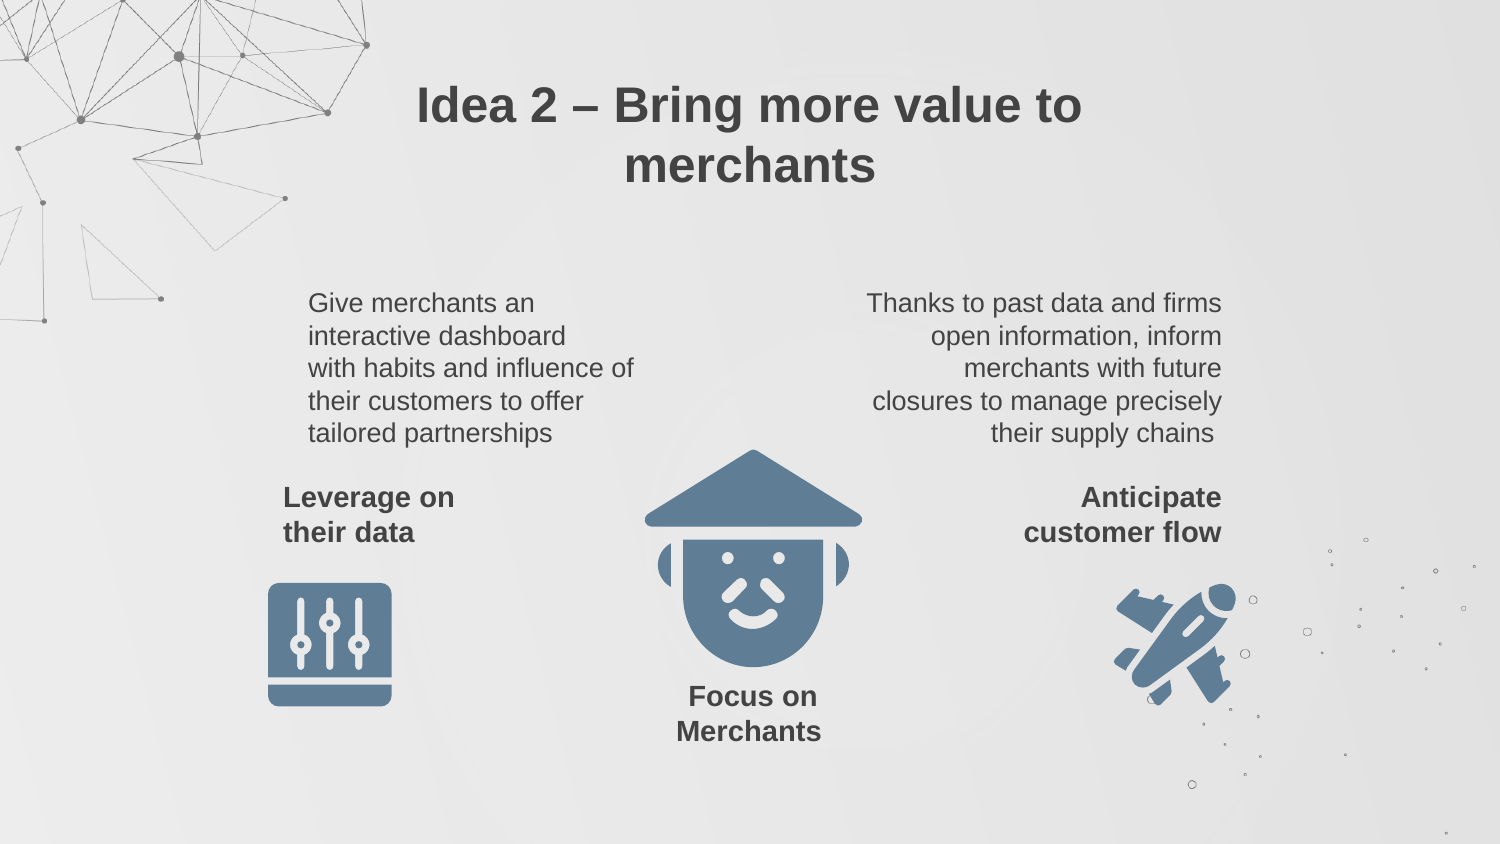

# Idea 2 – Bring more value to merchants
Give merchants an
interactive dashboard
with habits and influence of
their customers to offer
tailored partnerships
Thanks to past data and firms open information, inform merchants with future closures to manage precisely their supply chains

Leverage on their data
Anticipate customer flow

Focus on Merchants